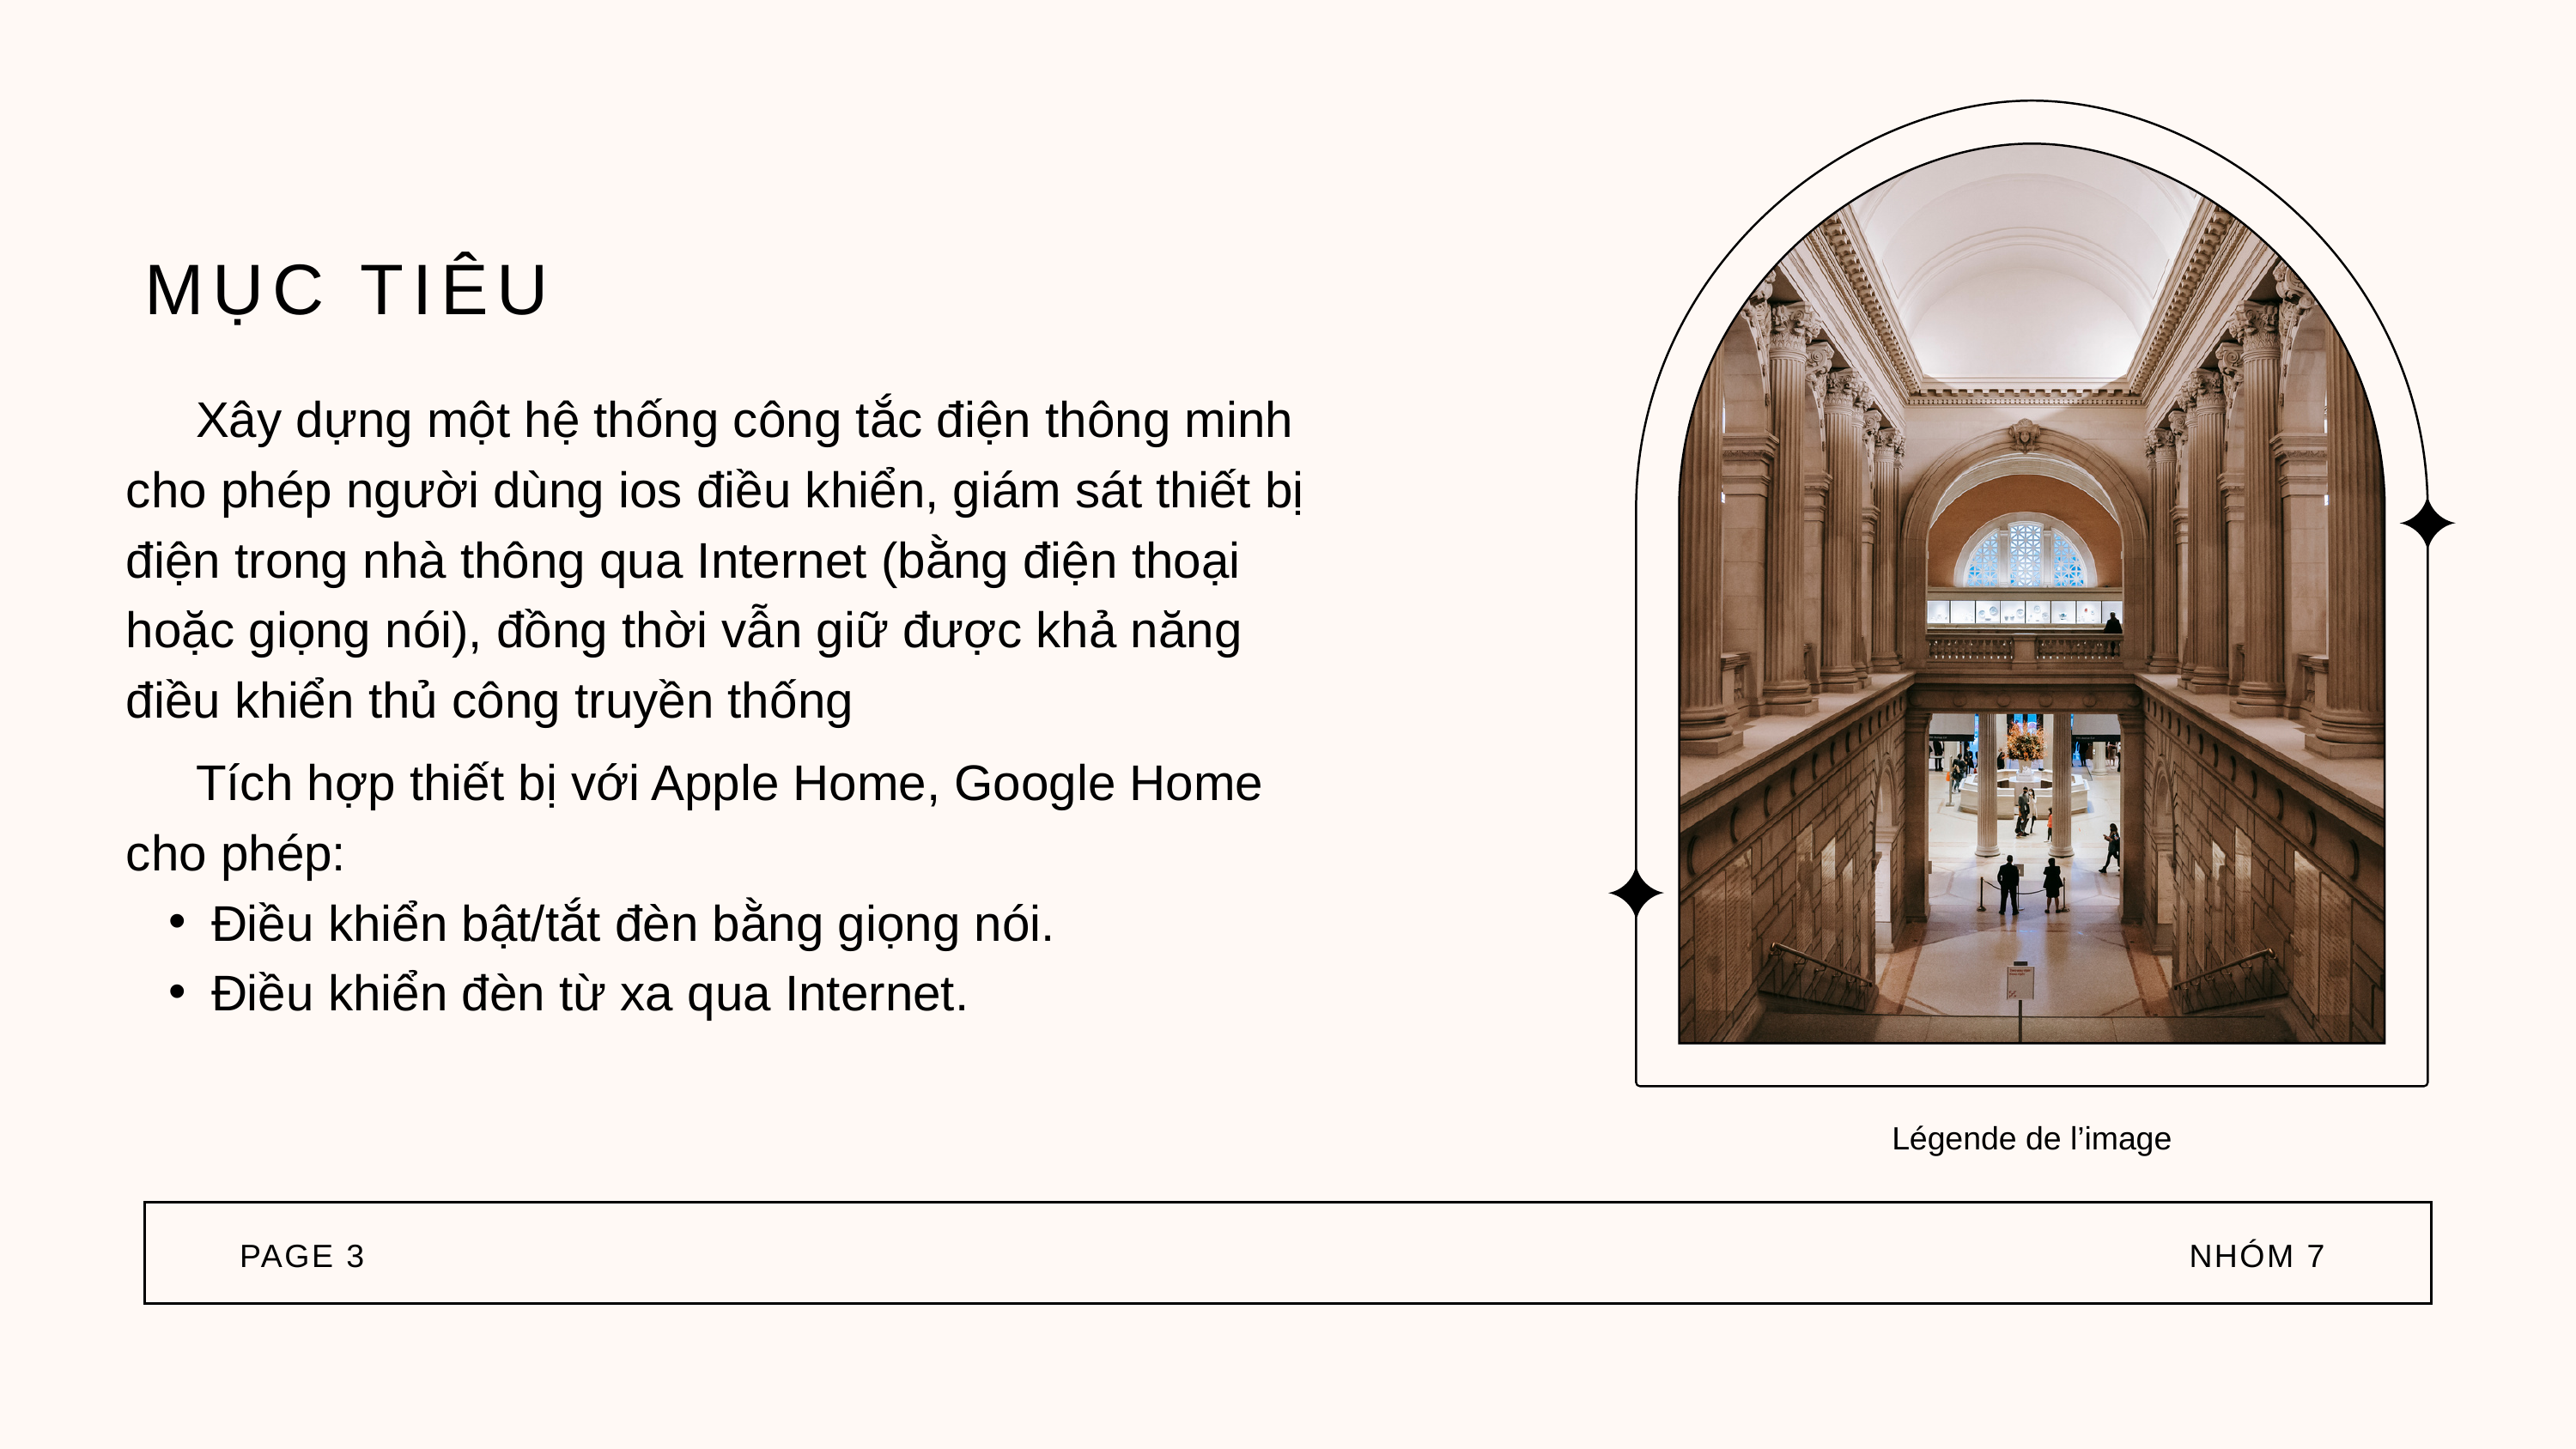

MỤC TIÊU
     Xây dựng một hệ thống công tắc điện thông minh cho phép người dùng ios điều khiển, giám sát thiết bị điện trong nhà thông qua Internet (bằng điện thoại hoặc giọng nói), đồng thời vẫn giữ được khả năng điều khiển thủ công truyền thống
     Tích hợp thiết bị với Apple Home, Google Home cho phép:
Điều khiển bật/tắt đèn bằng giọng nói.
Điều khiển đèn từ xa qua Internet.

Légende de l’image

PAGE 3
NHÓM 7